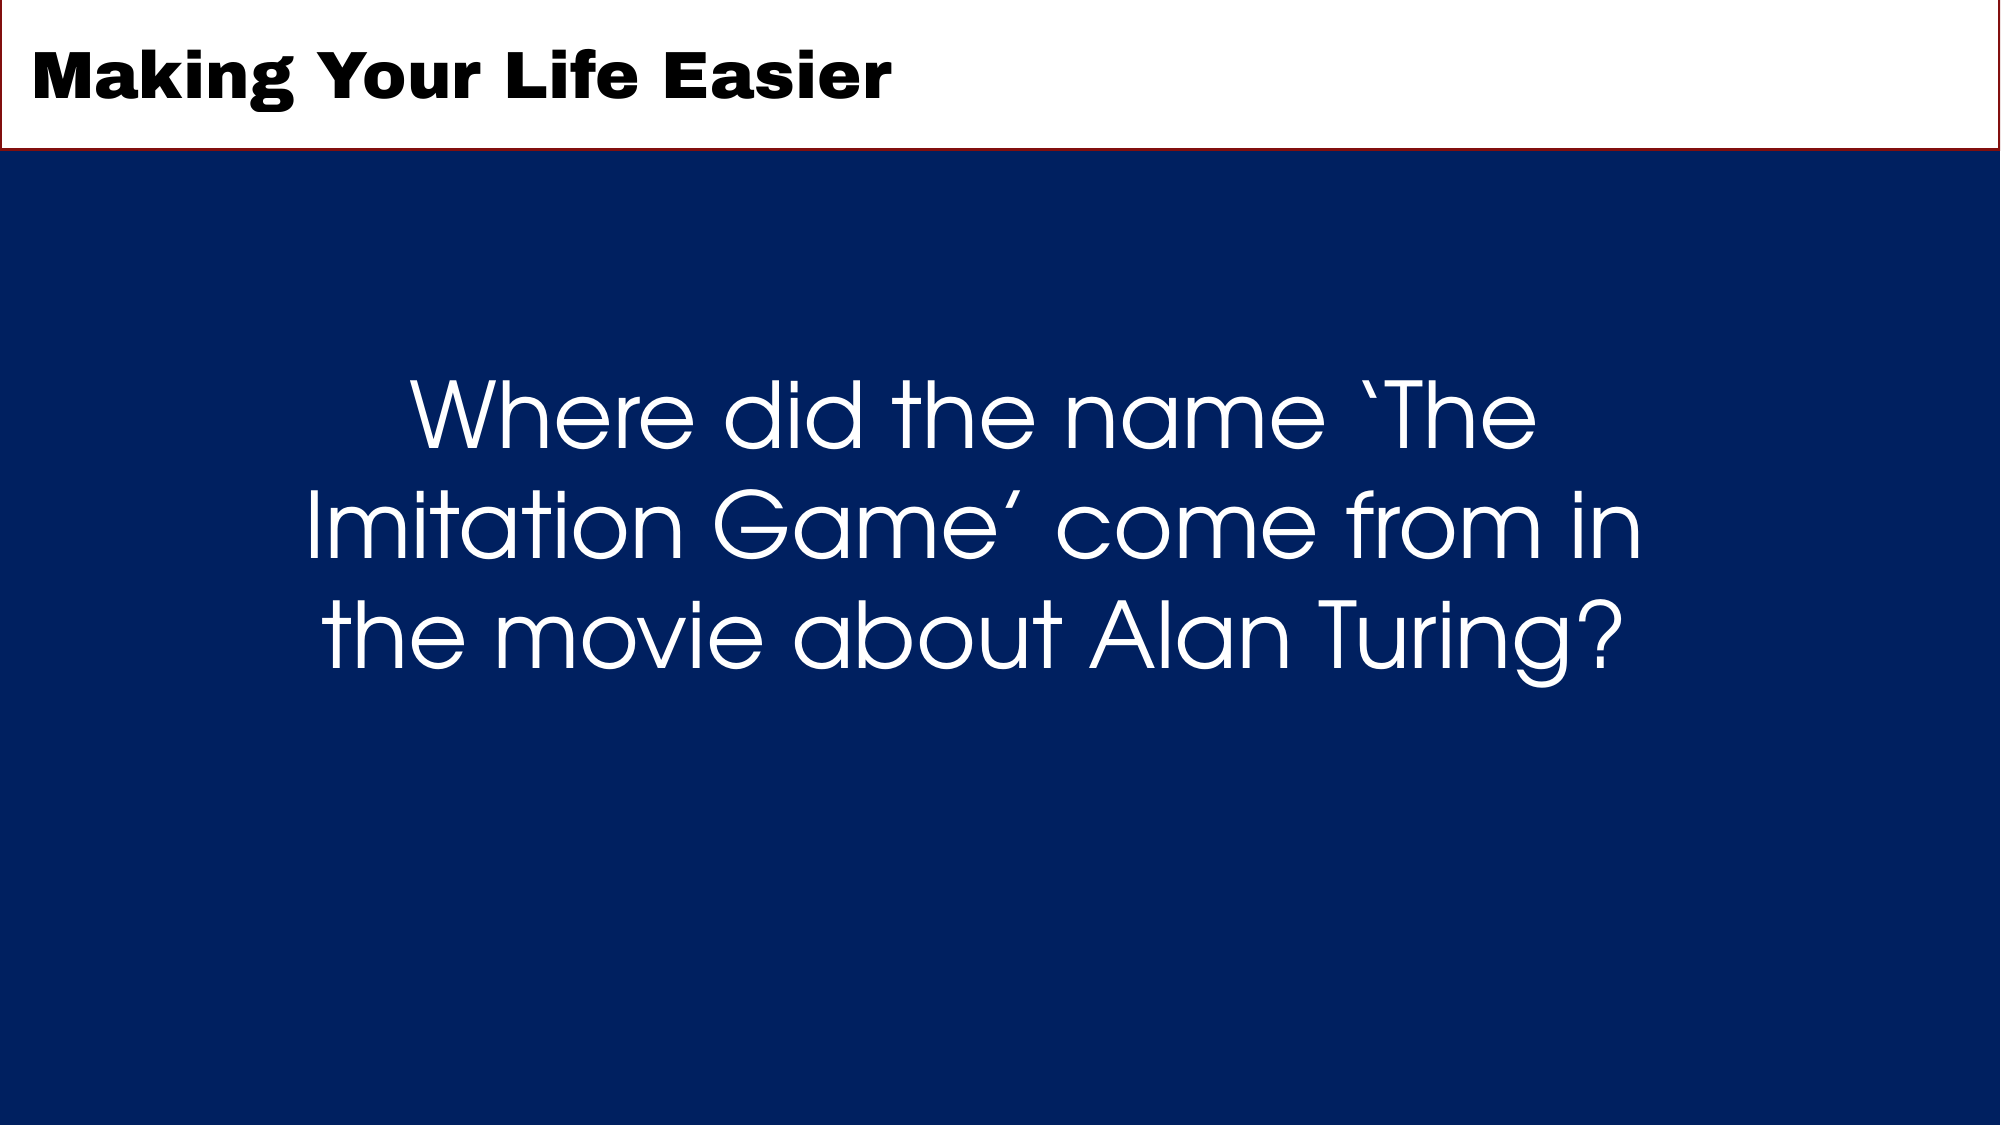

Making Your Life Easier
Where did the name ‘The Imitation Game’ come from in the movie about Alan Turing?